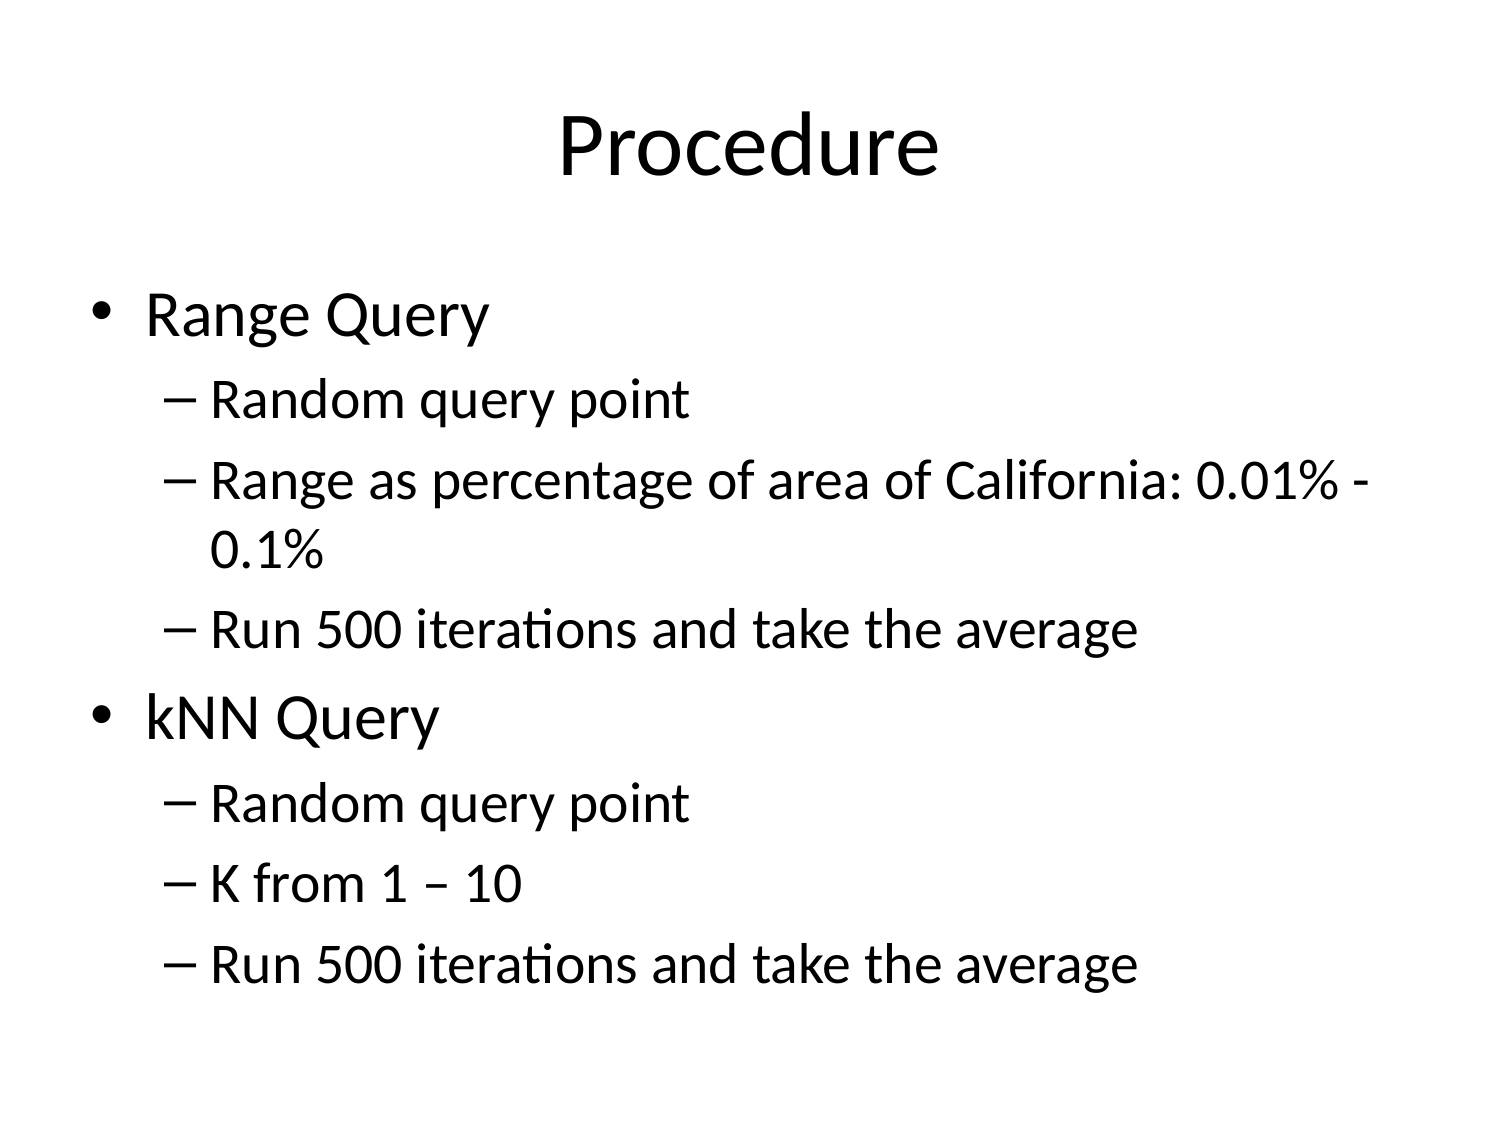

# Procedure
Range Query
Random query point
Range as percentage of area of California: 0.01% - 0.1%
Run 500 iterations and take the average
kNN Query
Random query point
K from 1 – 10
Run 500 iterations and take the average